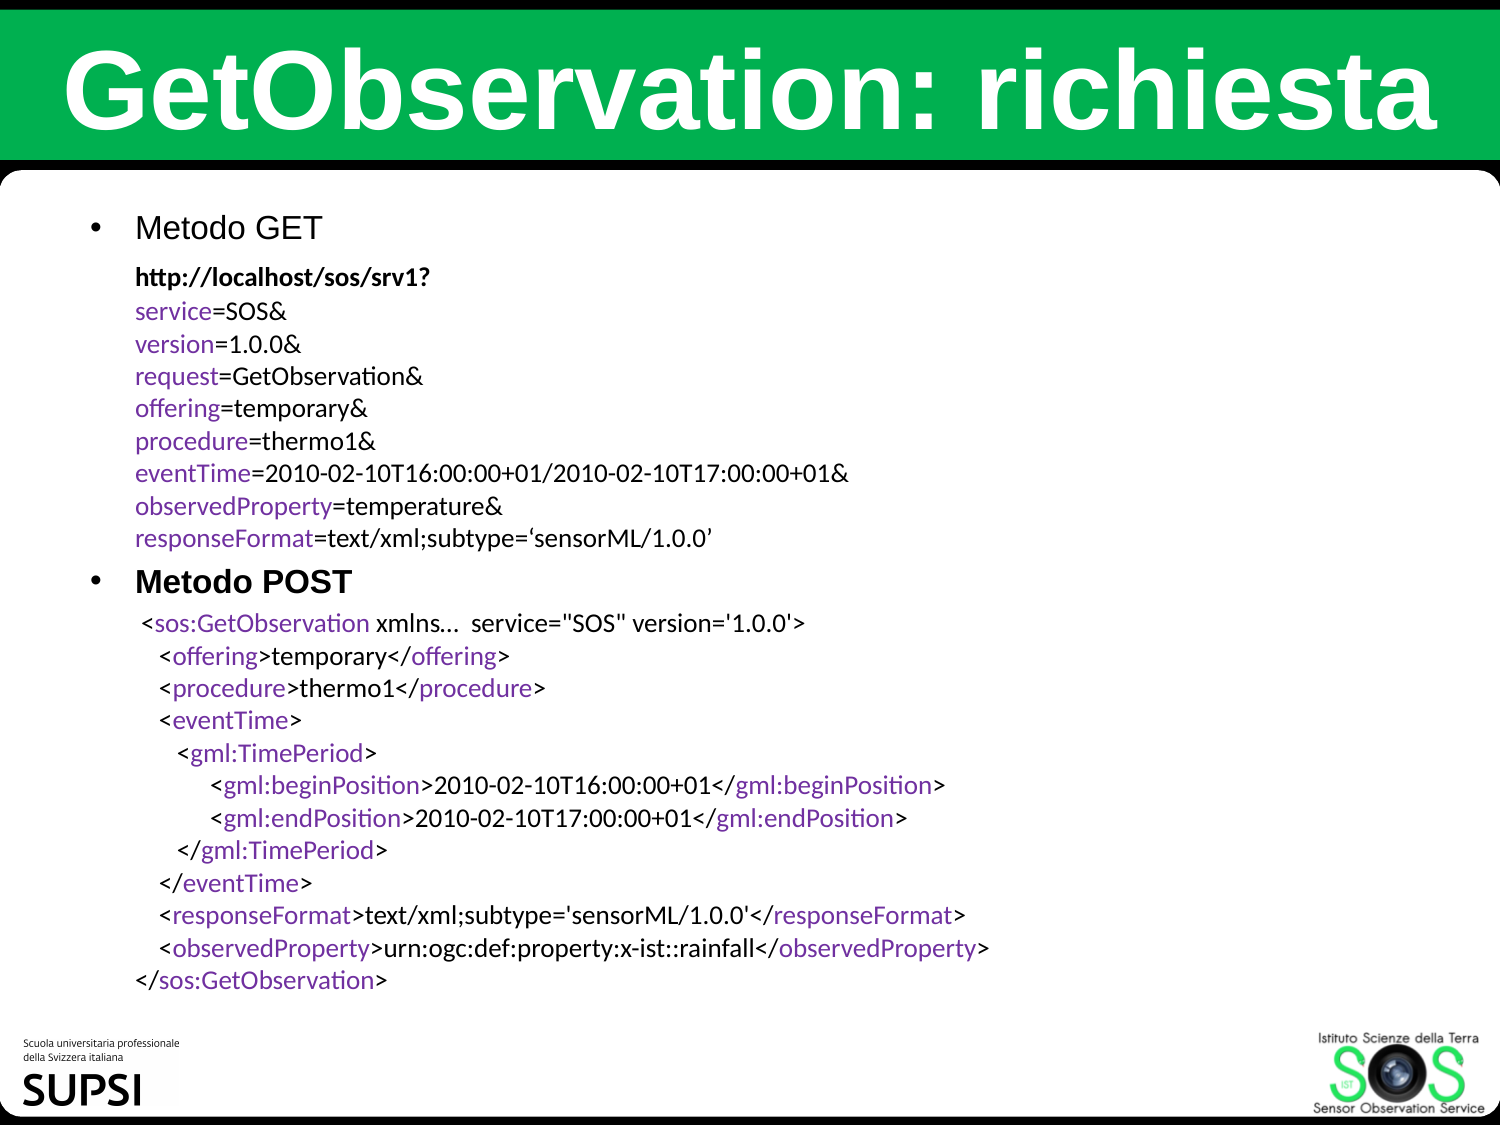

# GetObservation: richiesta
Metodo GET
	http://localhost/sos/srv1?
service=SOS&
version=1.0.0&
request=GetObservation&
offering=temporary&
procedure=thermo1&
eventTime=2010-02-10T16:00:00+01/2010-02-10T17:00:00+01&
observedProperty=temperature&
responseFormat=text/xml;subtype=‘sensorML/1.0.0’
Metodo POST
	 <sos:GetObservation xmlns…  service="SOS" version='1.0.0'>
    <offering>temporary</offering>
    <procedure>thermo1</procedure>
    <eventTime>
       <gml:TimePeriod>
	<gml:beginPosition>2010-02-10T16:00:00+01</gml:beginPosition>
	<gml:endPosition>2010-02-10T17:00:00+01</gml:endPosition>
       </gml:TimePeriod>
    </eventTime>
    <responseFormat>text/xml;subtype='sensorML/1.0.0'</responseFormat>
    <observedProperty>urn:ogc:def:property:x-ist::rainfall</observedProperty>
</sos:GetObservation>